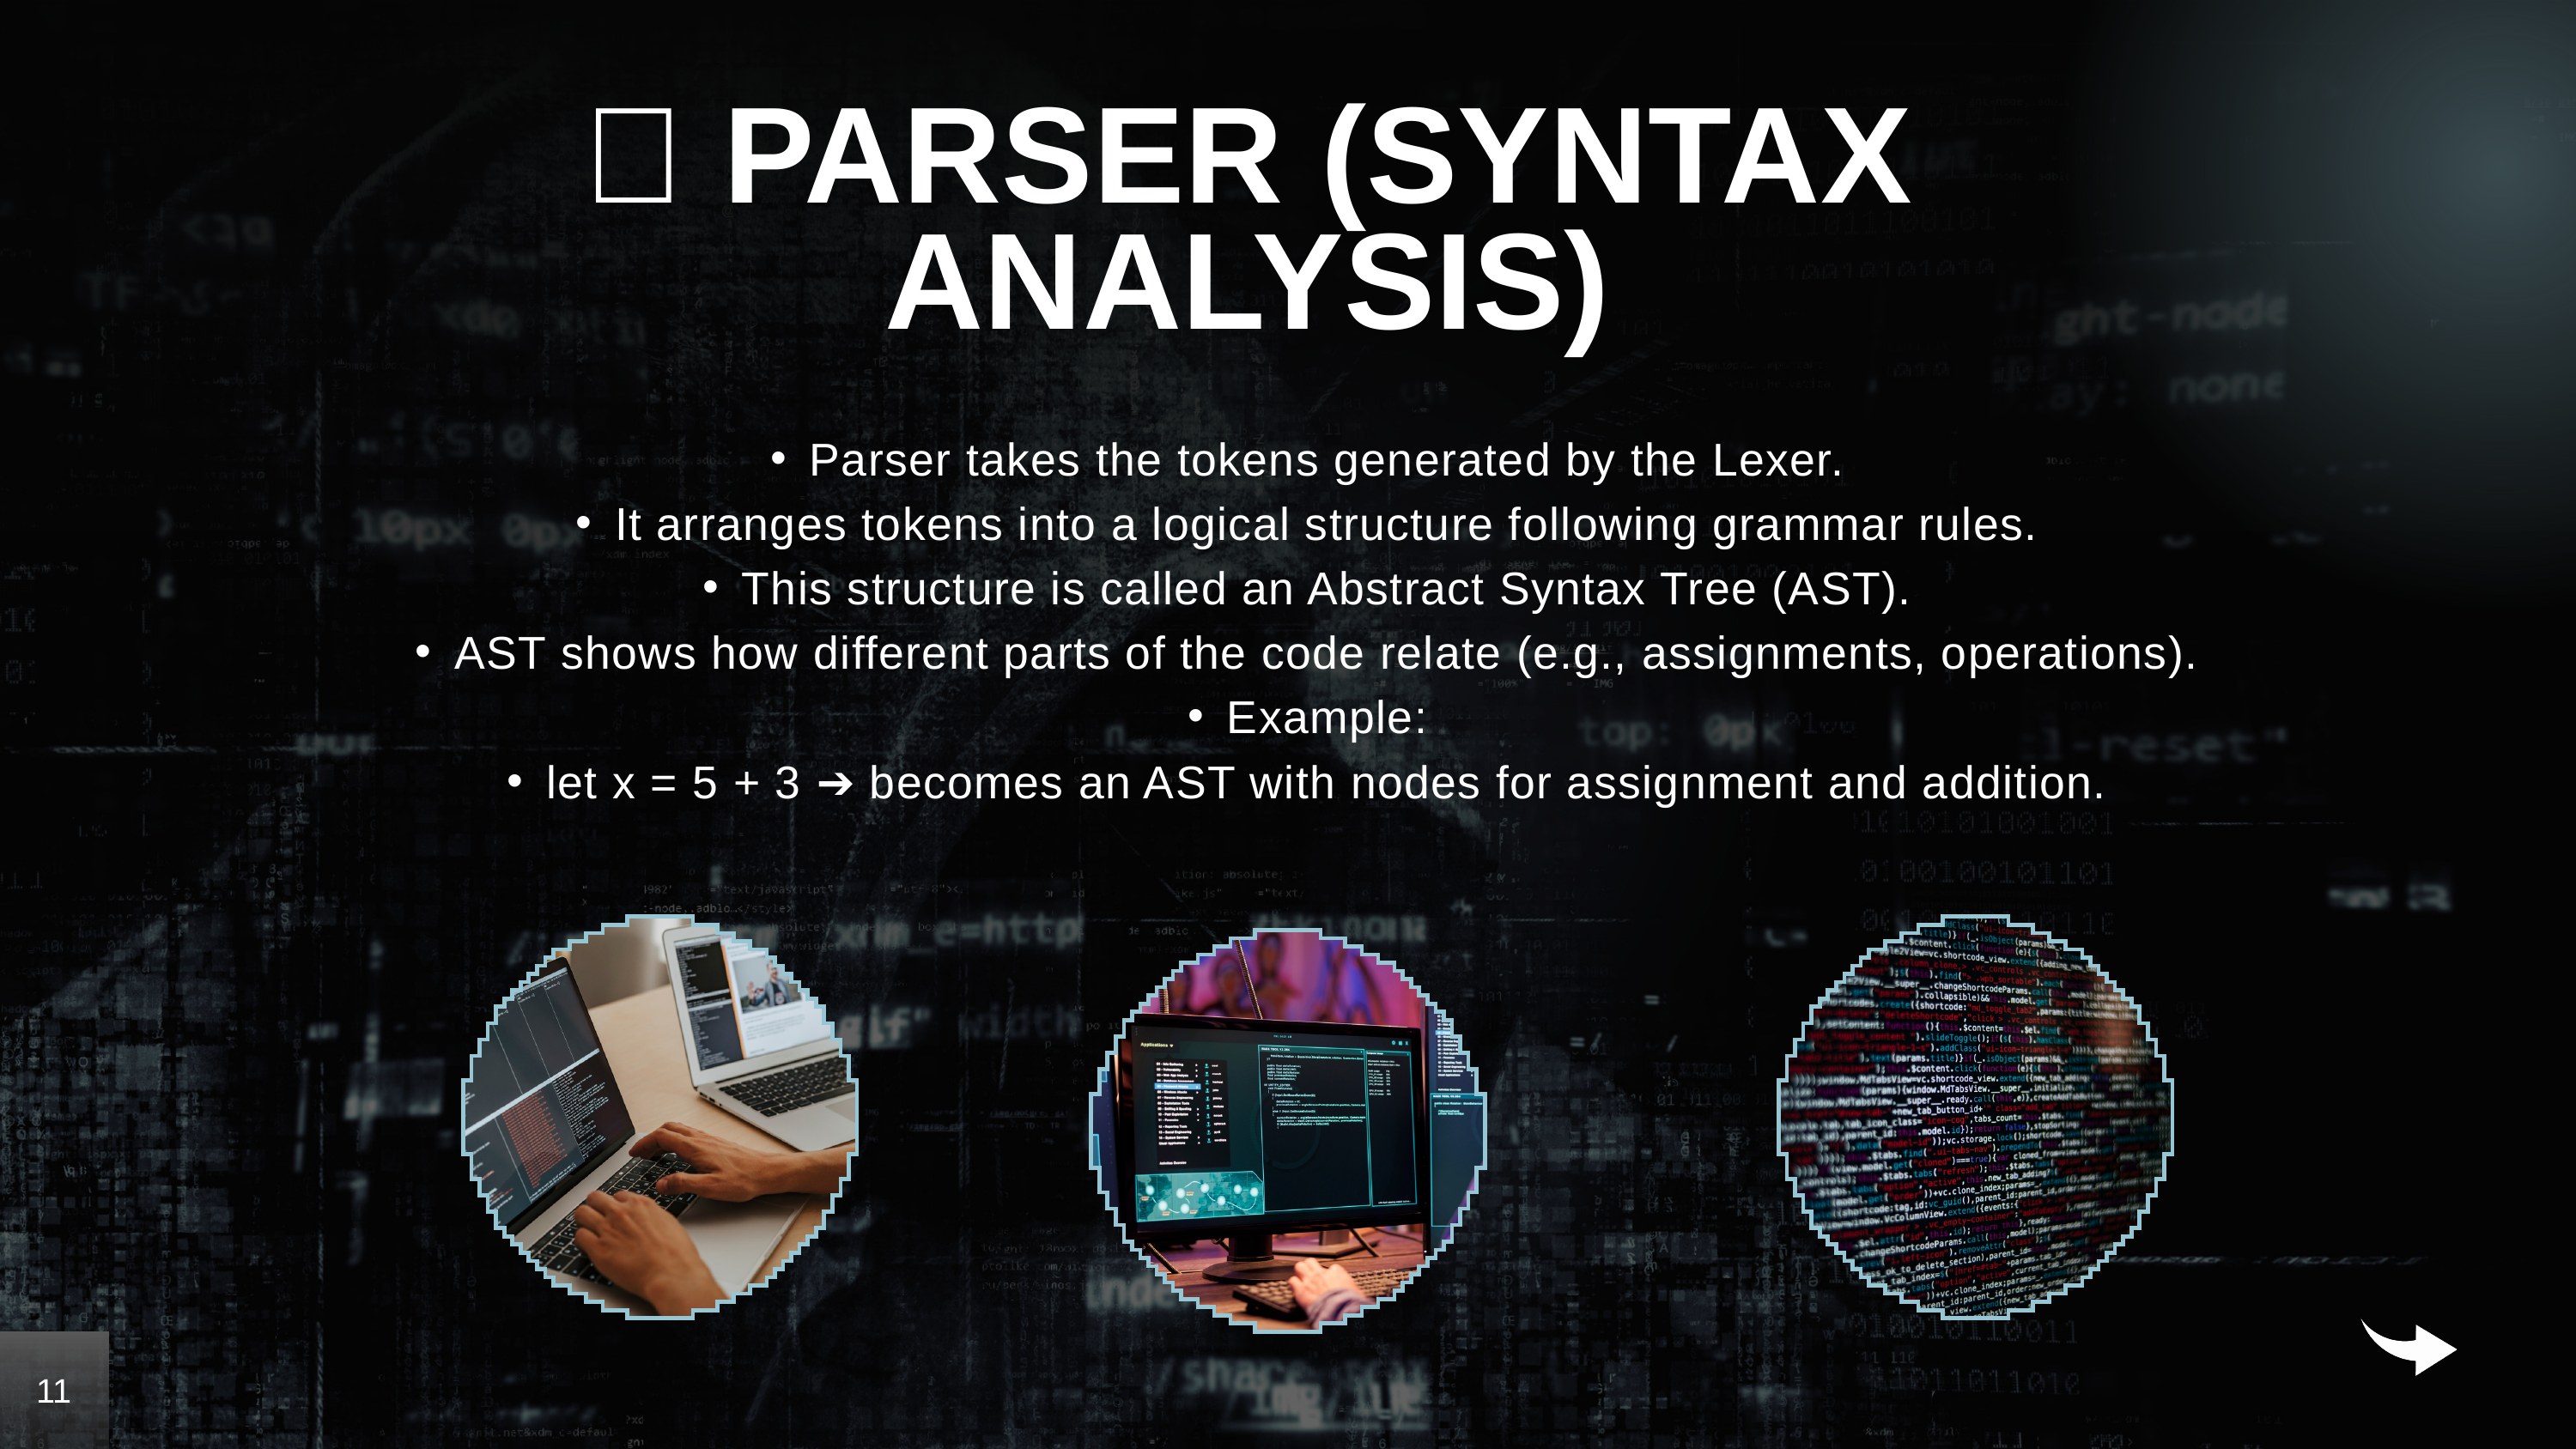

🧩 PARSER (SYNTAX ANALYSIS)

Parser takes the tokens generated by the Lexer.
It arranges tokens into a logical structure following grammar rules.
This structure is called an Abstract Syntax Tree (AST).
AST shows how different parts of the code relate (e.g., assignments, operations).
Example:
let x = 5 + 3 ➔ becomes an AST with nodes for assignment and addition.

11